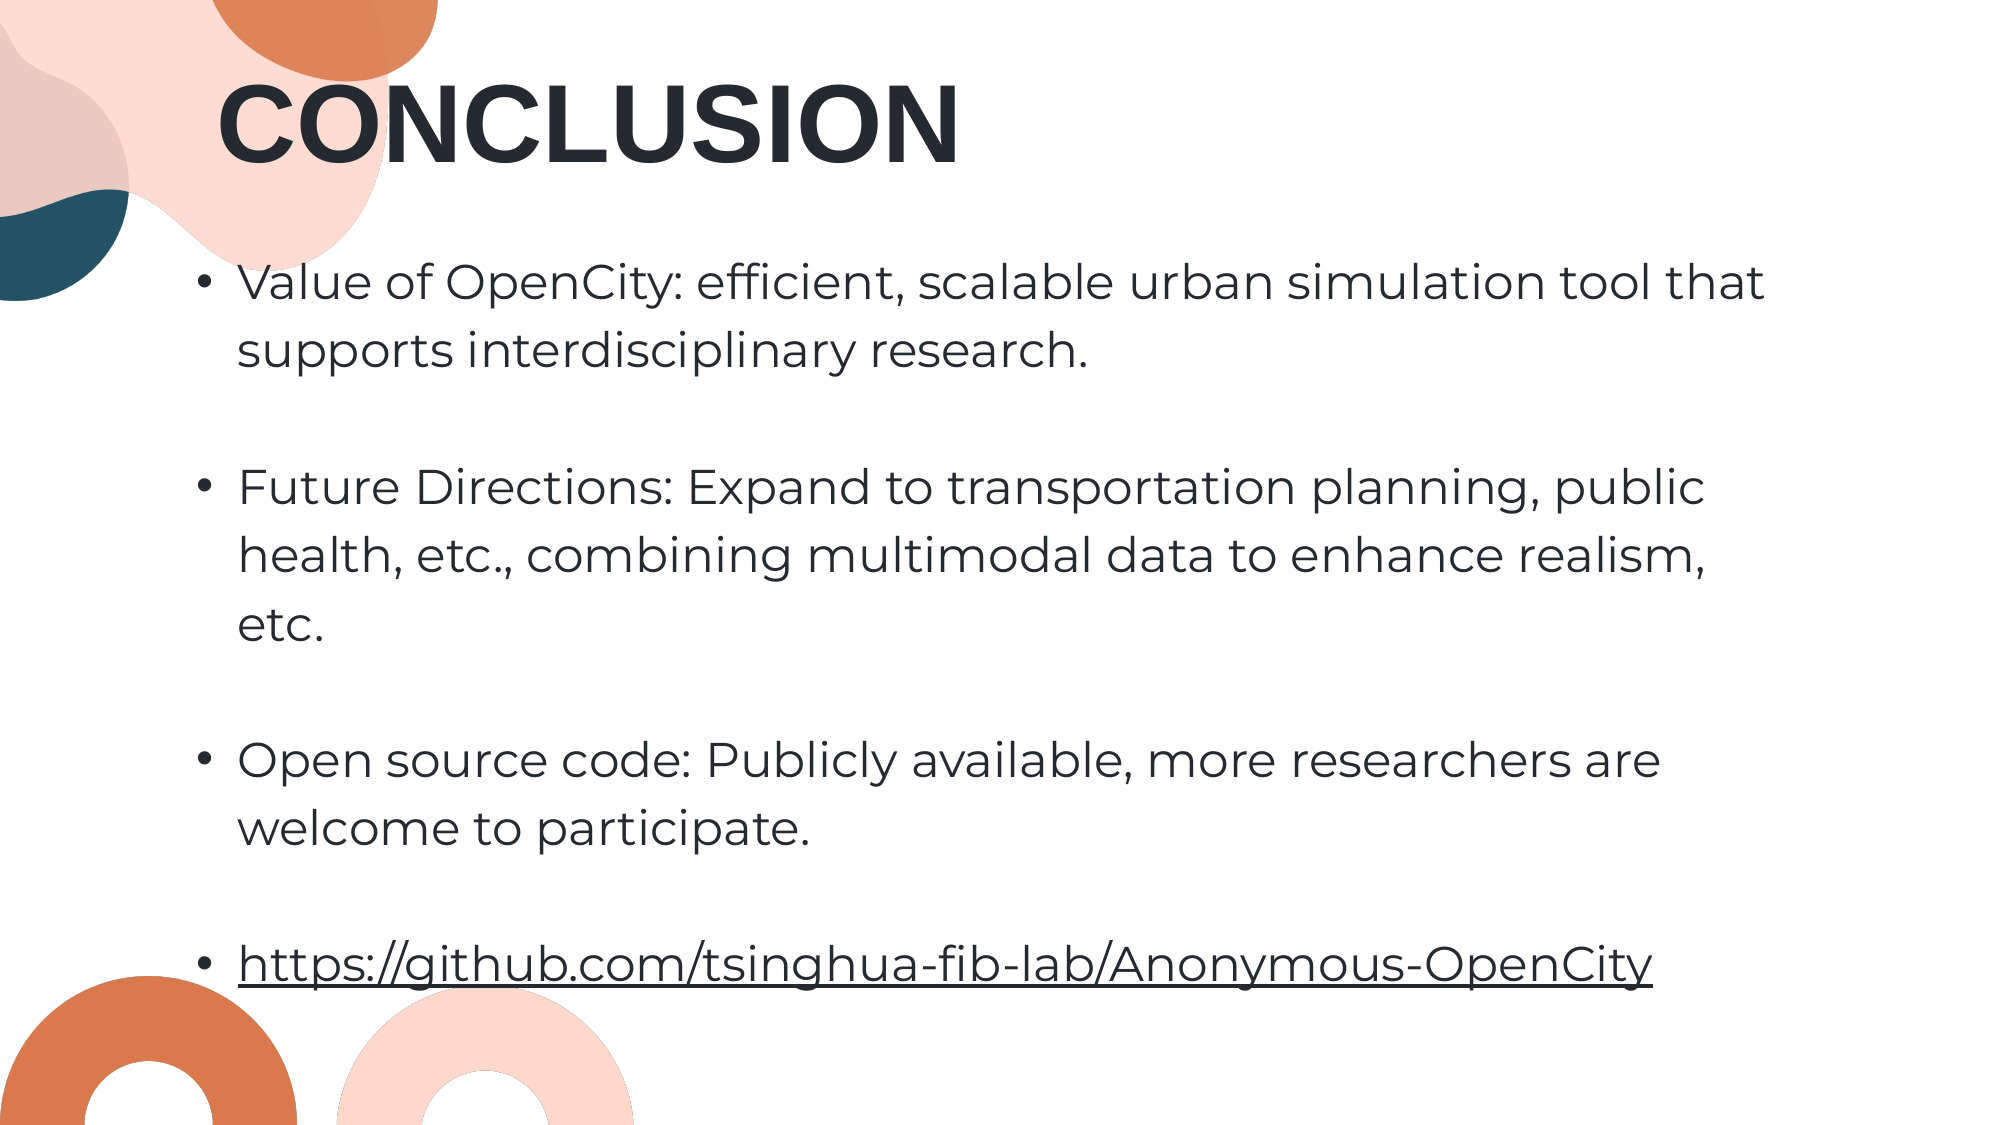

CONCLUSION
Value of OpenCity: efficient, scalable urban simulation tool that supports interdisciplinary research.

Future Directions: Expand to transportation planning, public health, etc., combining multimodal data to enhance realism, etc.

Open source code: Publicly available, more researchers are welcome to participate.

https://github.com/tsinghua-fib-lab/Anonymous-OpenCity